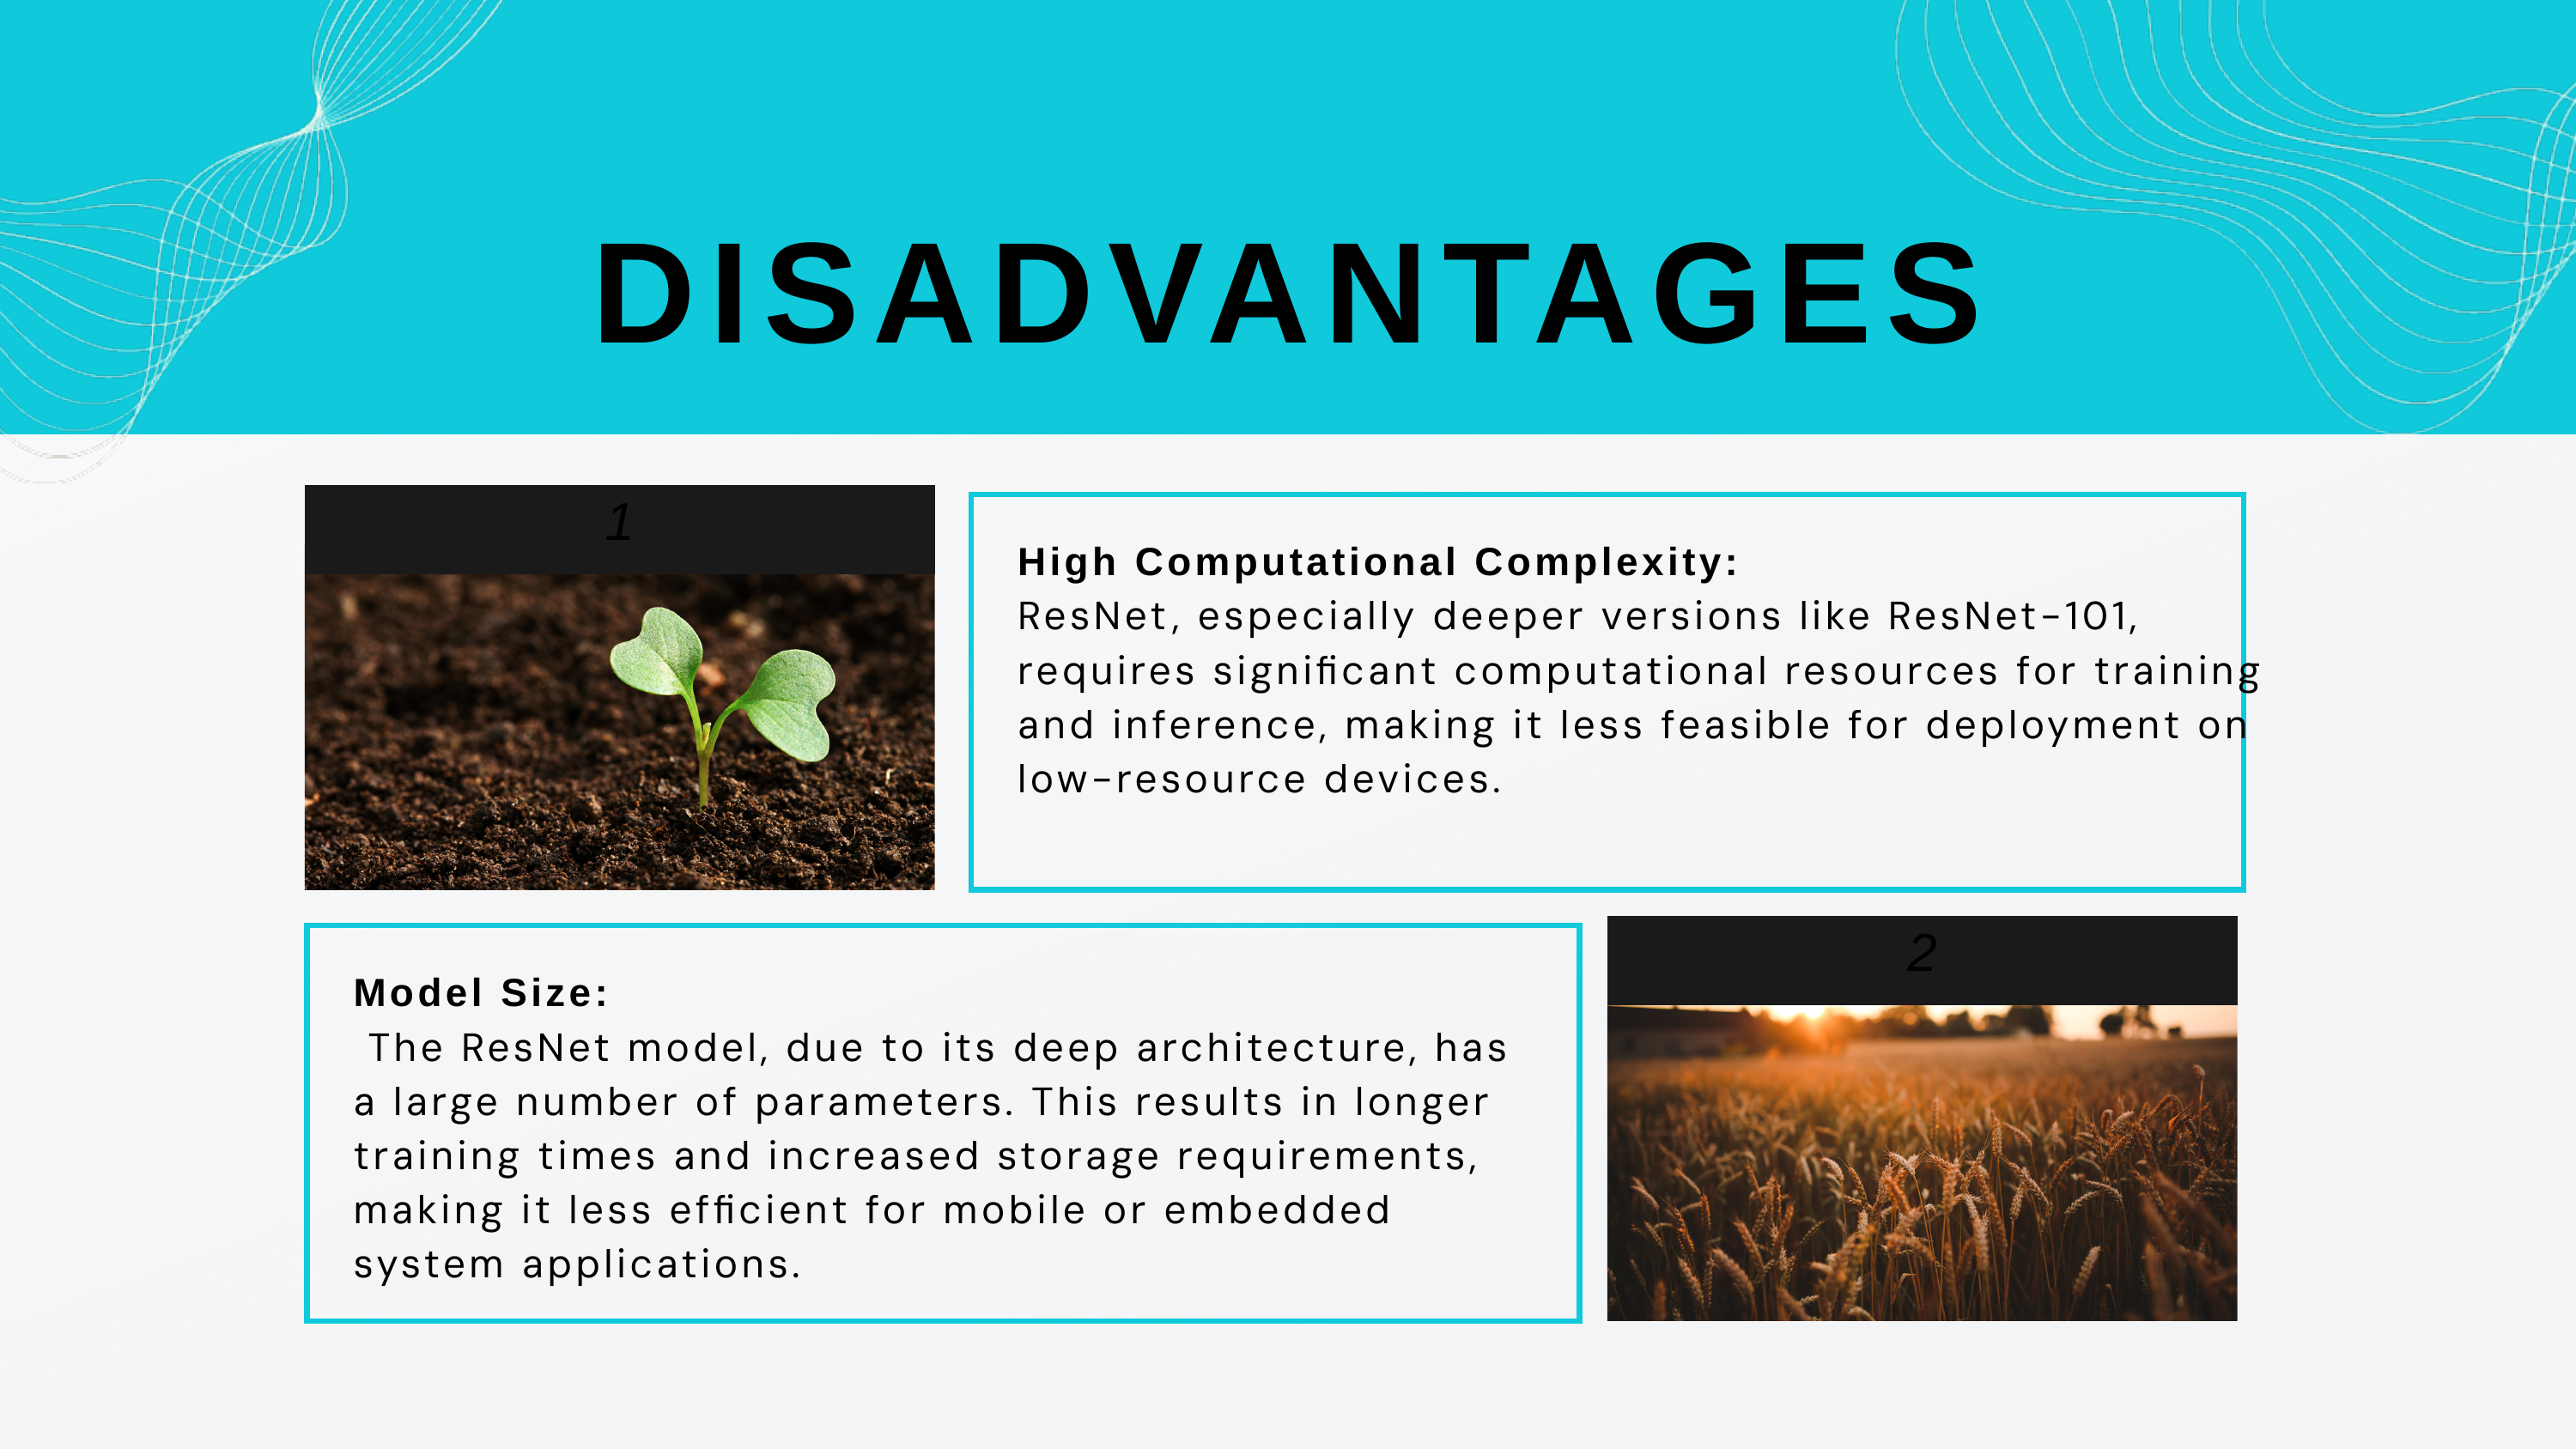

DISADVANTAGES

1

High Computational Complexity:
ResNet, especially deeper versions like ResNet-101, requires significant computational resources for training and inference, making it less feasible for deployment on low-resource devices.

2

Model Size:
 The ResNet model, due to its deep architecture, has a large number of parameters. This results in longer training times and increased storage requirements, making it less efficient for mobile or embedded system applications.